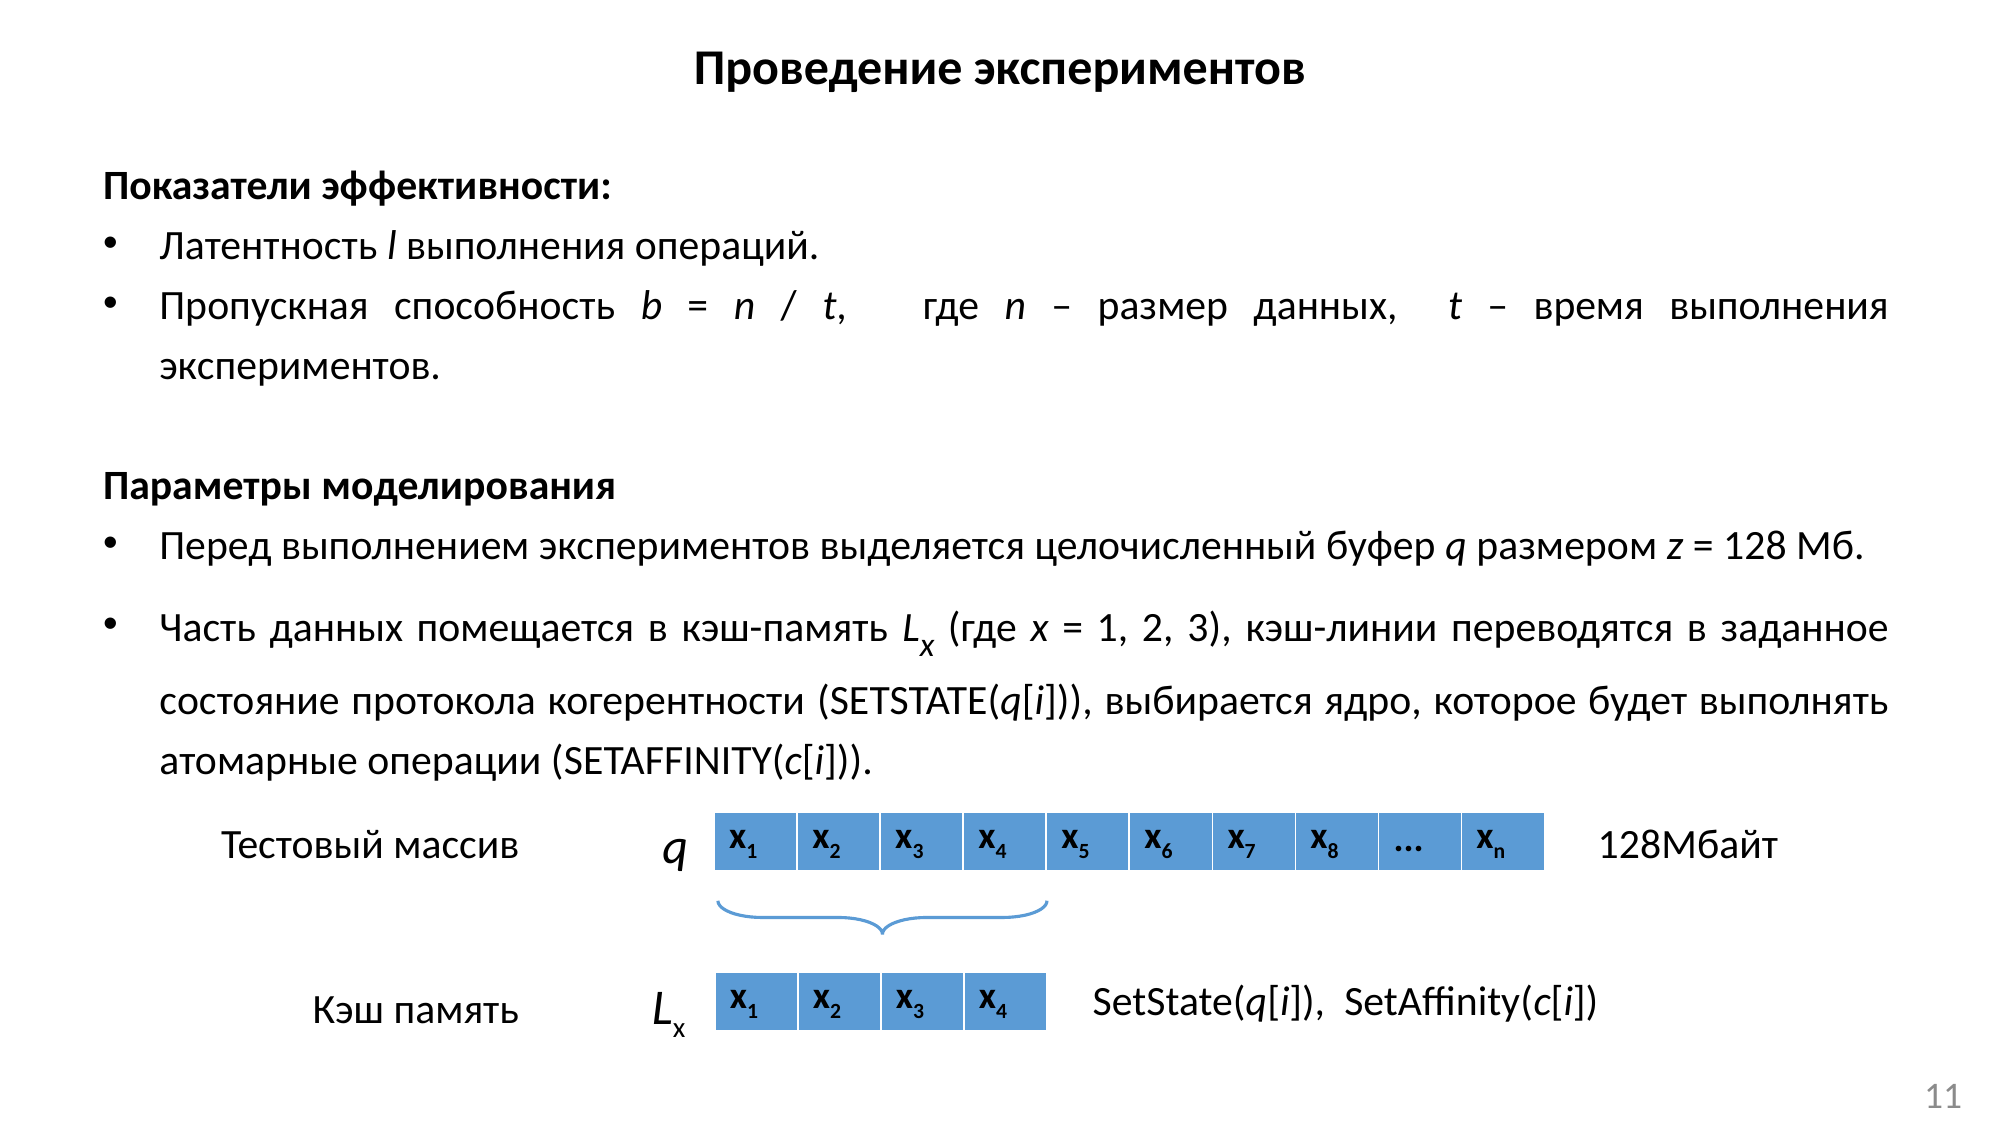

Проведение экспериментов
Показатели эффективности:
Латентность l выполнения операций.
Пропускная способность b = n / t,   где n – размер данных,  t – время выполнения экспериментов.

Параметры моделирования
Перед выполнением экспериментов выделяется целочисленный буфер q размером z = 128 Мб.
Часть данных помещается в кэш-память Lx (где x = 1, 2, 3), кэш-линии переводятся в заданное состояние протокола когерентности (SetState(q[i])), выбирается ядро, которое будет выполнять атомарные операции (SetAffinity(с[i])).

q
Тестовый массив
128Мбайт
| x1 | x2 | x3 | x4 | x5 | x6 | x7 | x8 | ... | xn |
| --- | --- | --- | --- | --- | --- | --- | --- | --- | --- |
Lx
Кэш память
SetState(q[i]),  SetAffinity(c[i])
| x1 | x2 | x3 | x4 |
| --- | --- | --- | --- |
11